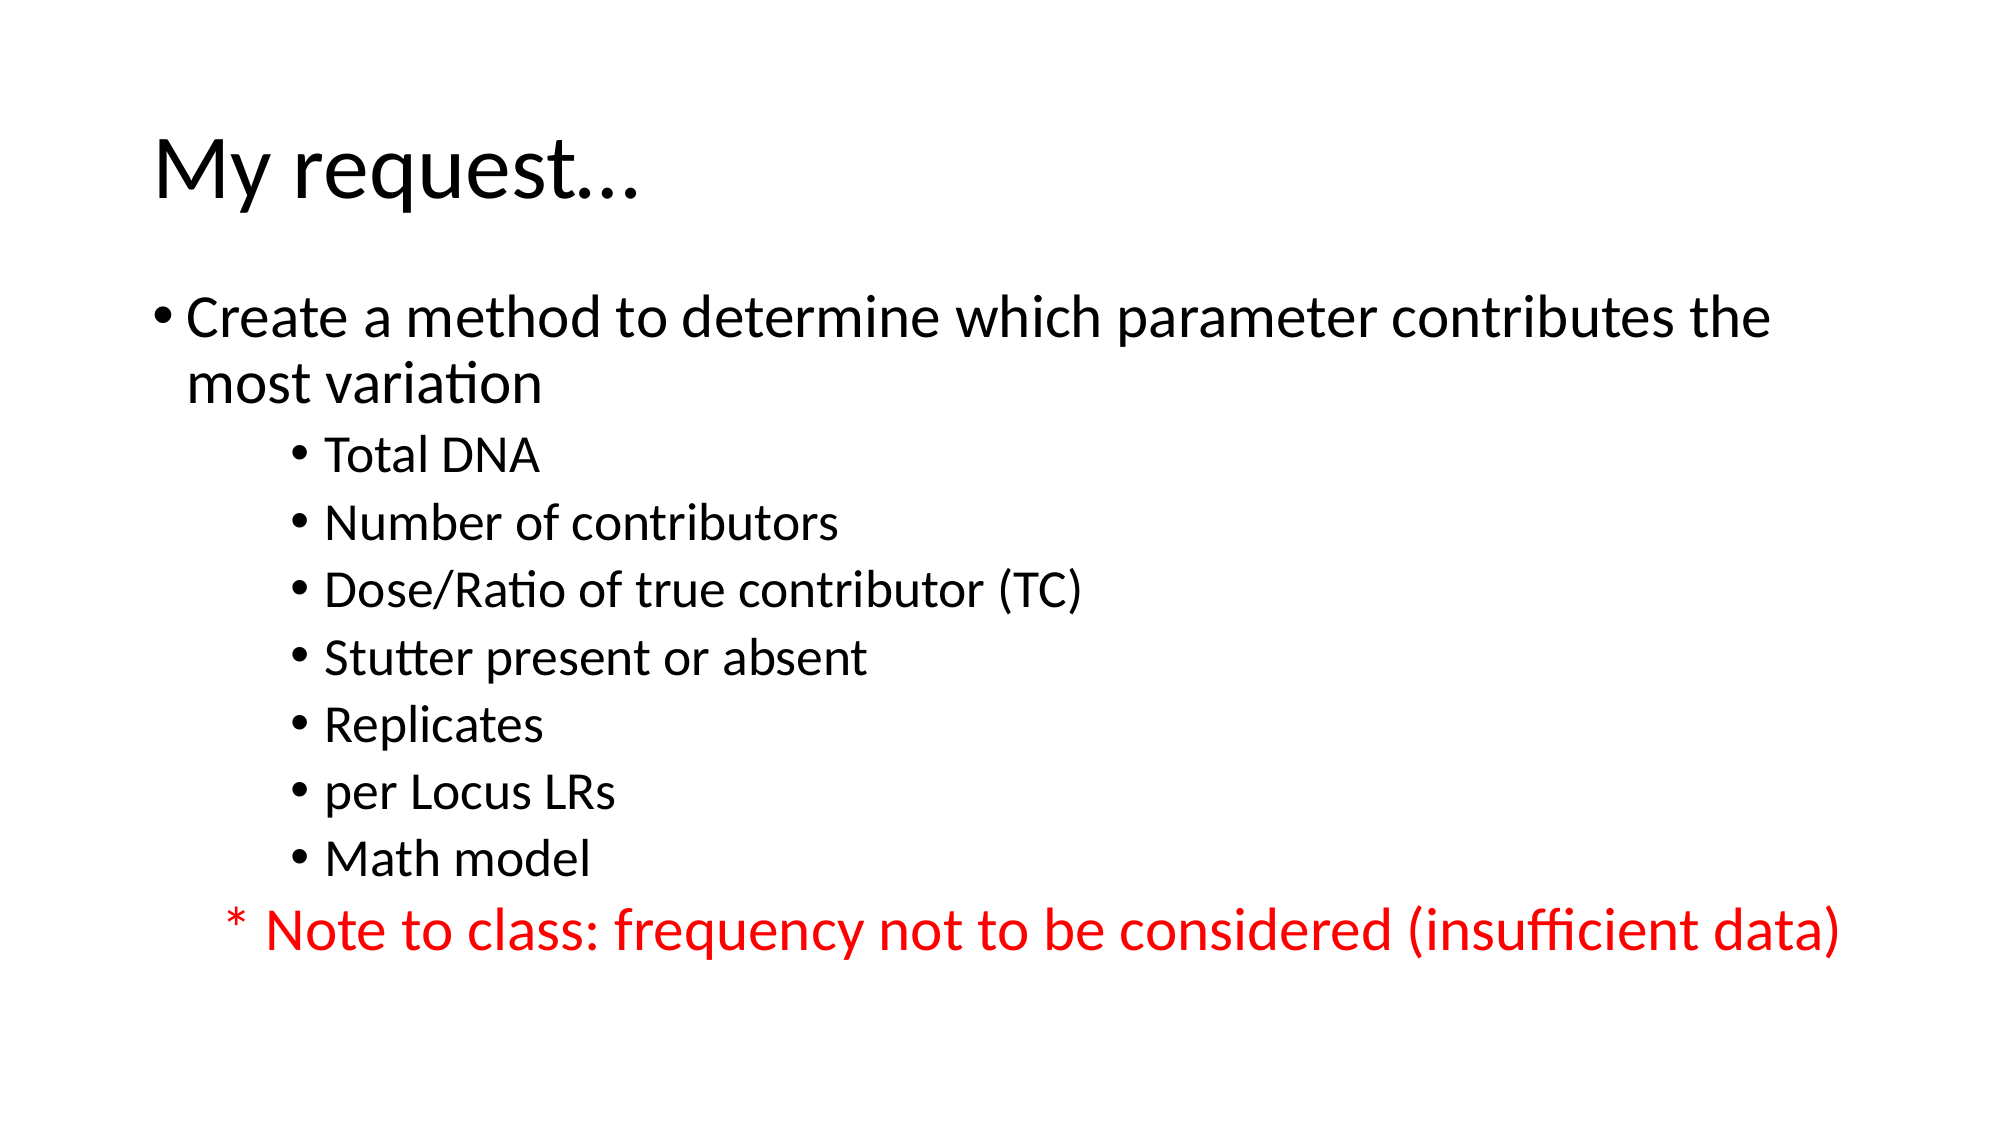

# My request…
Create a method to determine which parameter contributes the most variation
Total DNA
Number of contributors
Dose/Ratio of true contributor (TC)
Stutter present or absent
Replicates
per Locus LRs
Math model
* Note to class: frequency not to be considered (insufficient data)